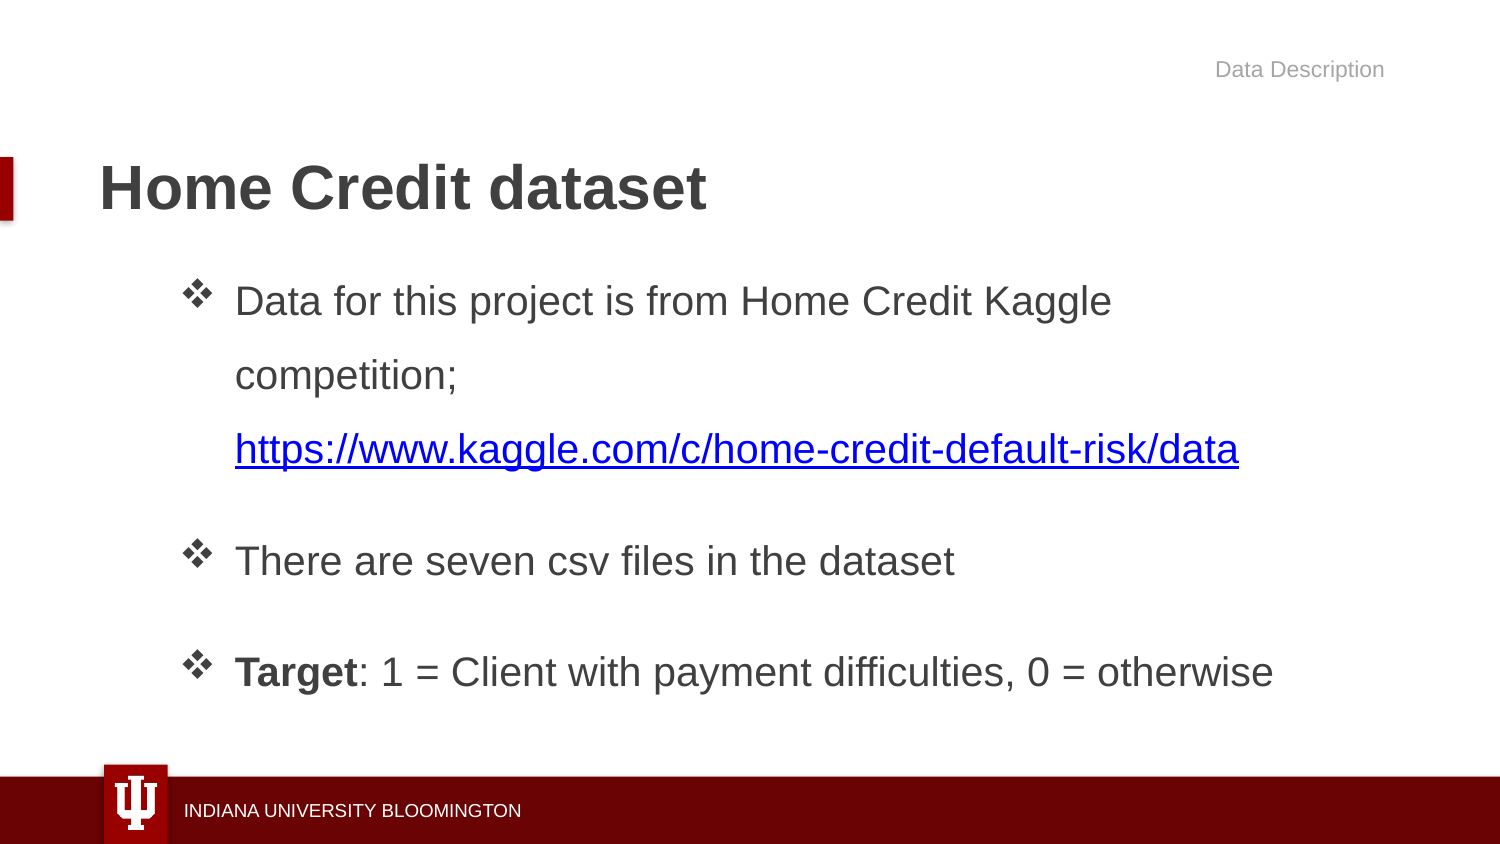

Data Description
# Home Credit dataset
Data for this project is from Home Credit Kaggle competition; https://www.kaggle.com/c/home-credit-default-risk/data
There are seven csv files in the dataset
Target: 1 = Client with payment difficulties, 0 = otherwise